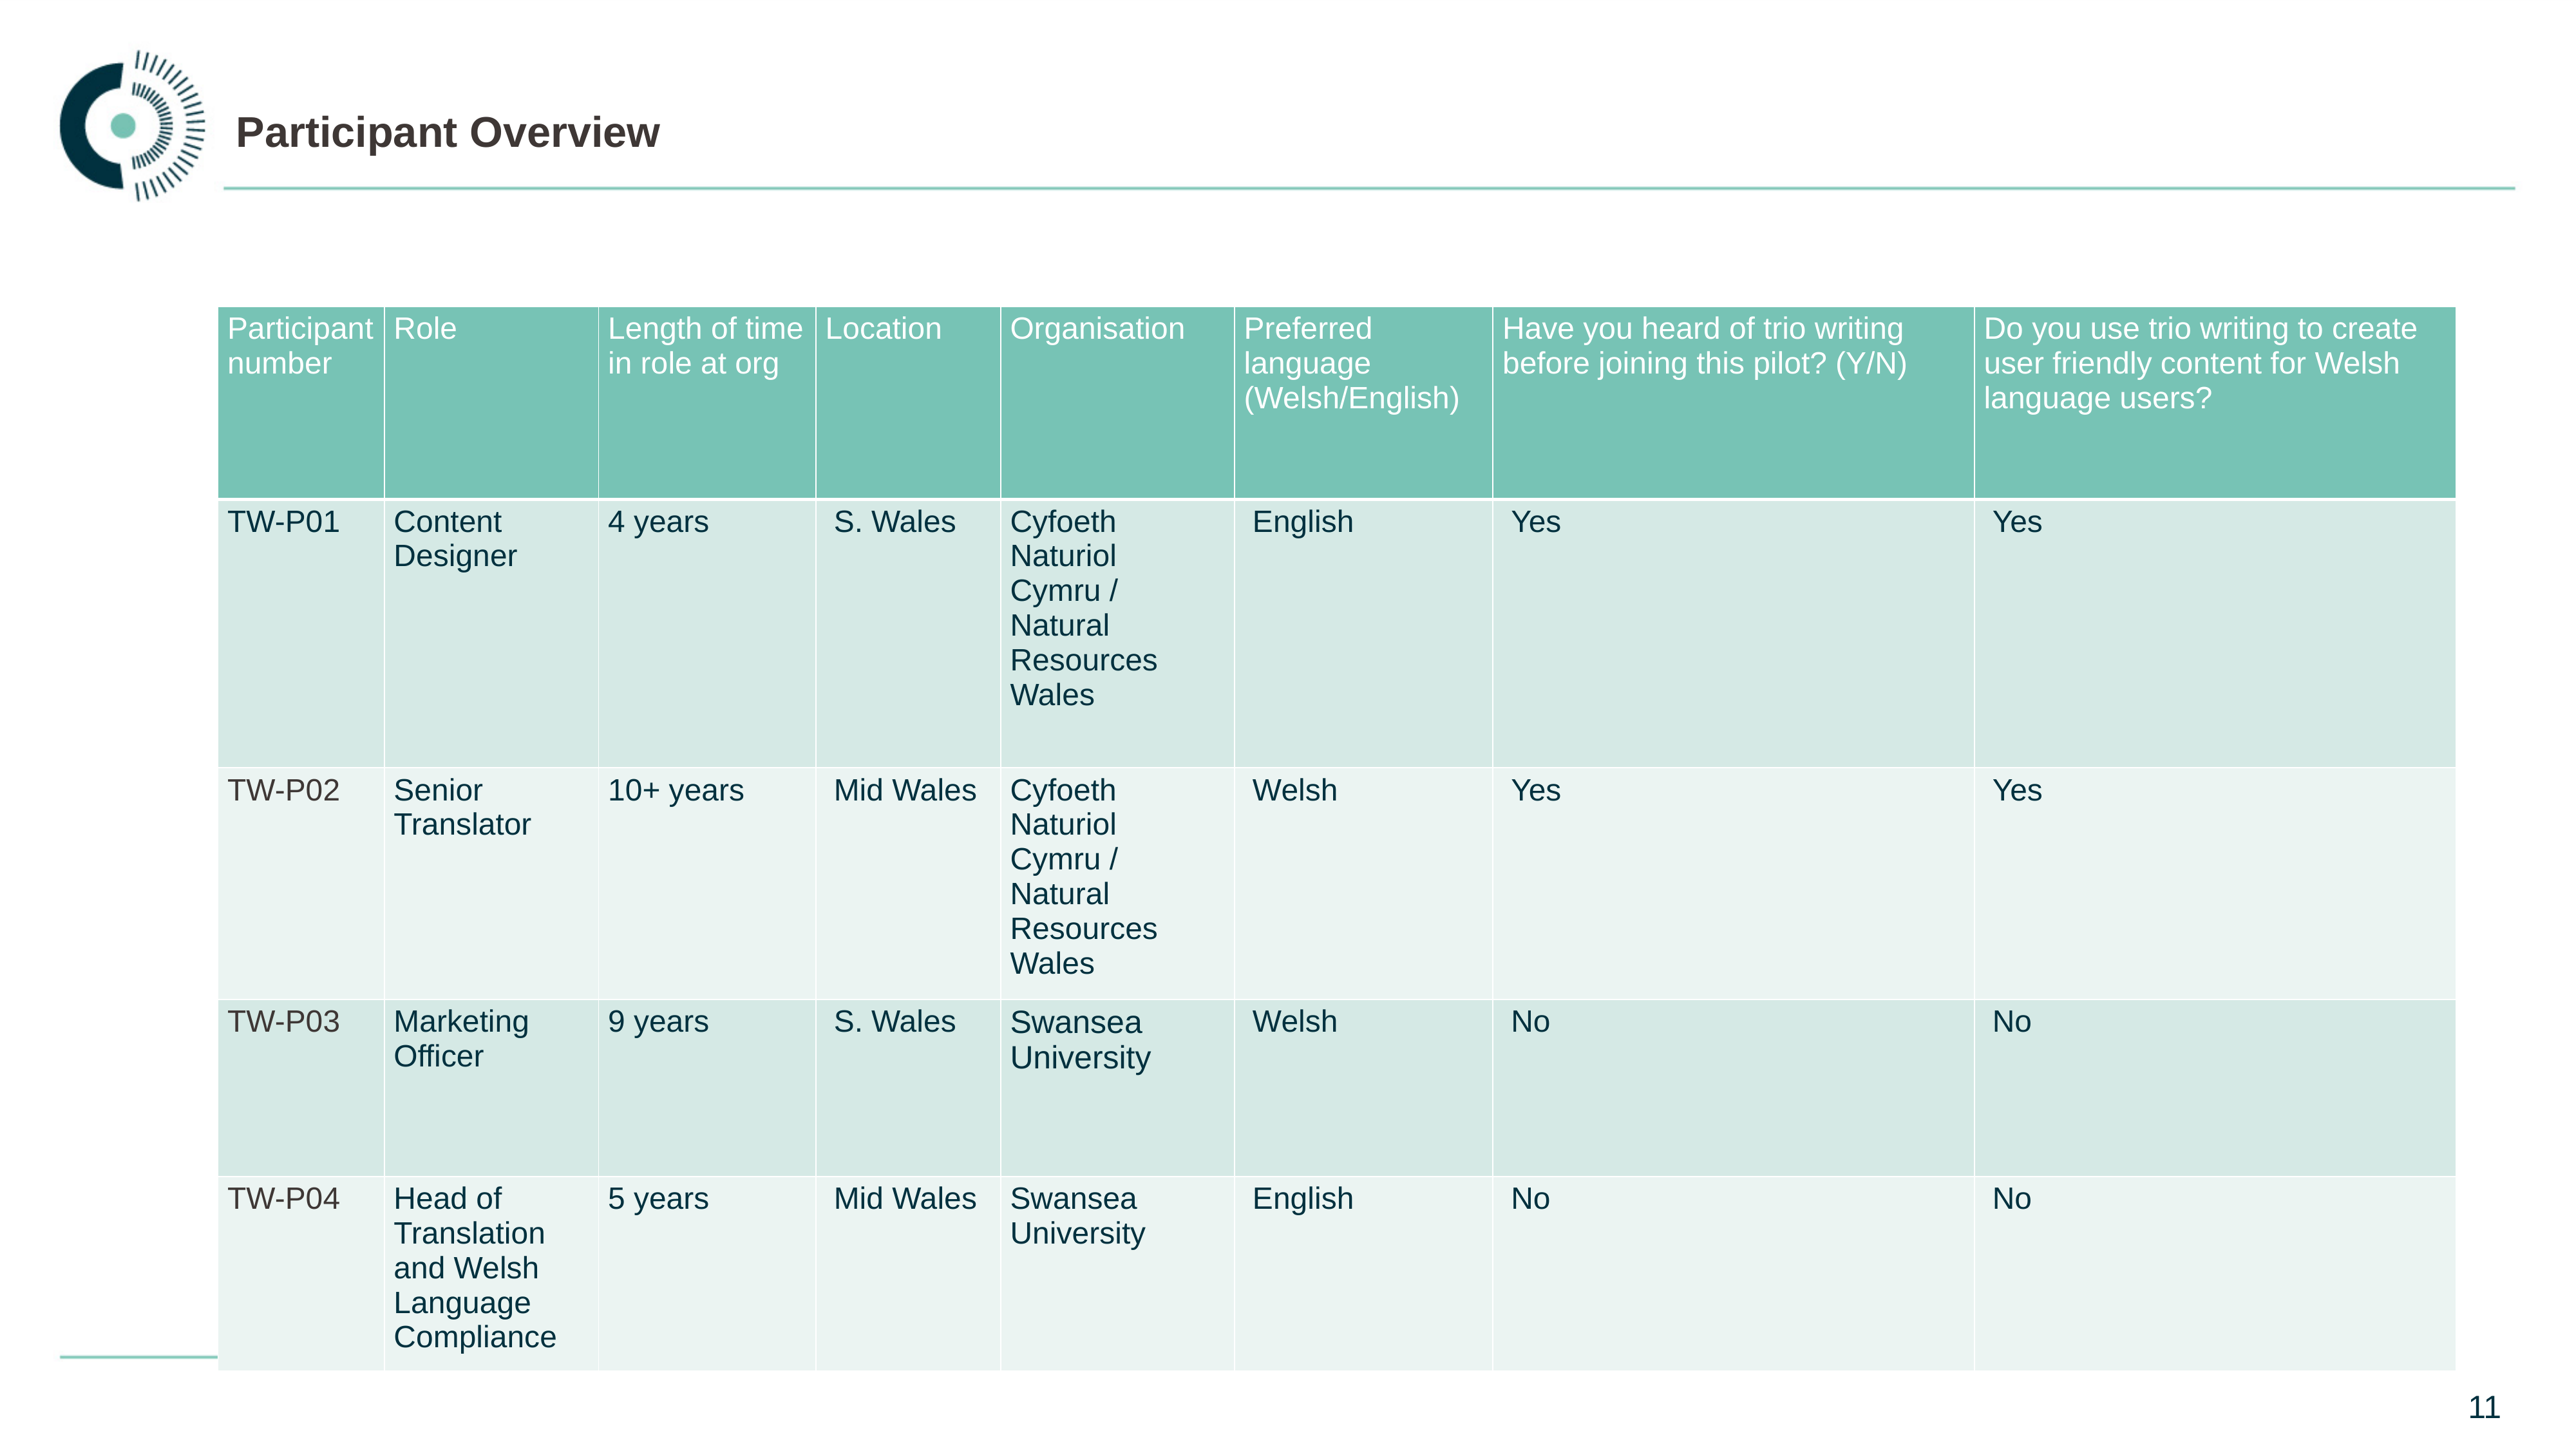

#
Participant Overview

| Participant number | Role | Length of time in role at org | Location | Organisation | Preferred language (Welsh/English) | Have you heard of trio writing before joining this pilot? (Y/N) | Do you use trio writing to create user friendly content for Welsh language users? |
| --- | --- | --- | --- | --- | --- | --- | --- |
| TW-P01 | Content Designer | 4 years | S. Wales | Cyfoeth Naturiol Cymru / Natural Resources Wales | English | Yes | Yes |
| TW-P02 | Senior Translator | 10+ years | Mid Wales | Cyfoeth Naturiol Cymru / Natural Resources Wales | Welsh | Yes | Yes |
| TW-P03 | Marketing Officer | 9 years | S. Wales | Swansea University | Welsh | No | No |
| TW-P04 | Head of Translation and Welsh Language Compliance | 5 years | Mid Wales | Swansea University | English | No | No |

11